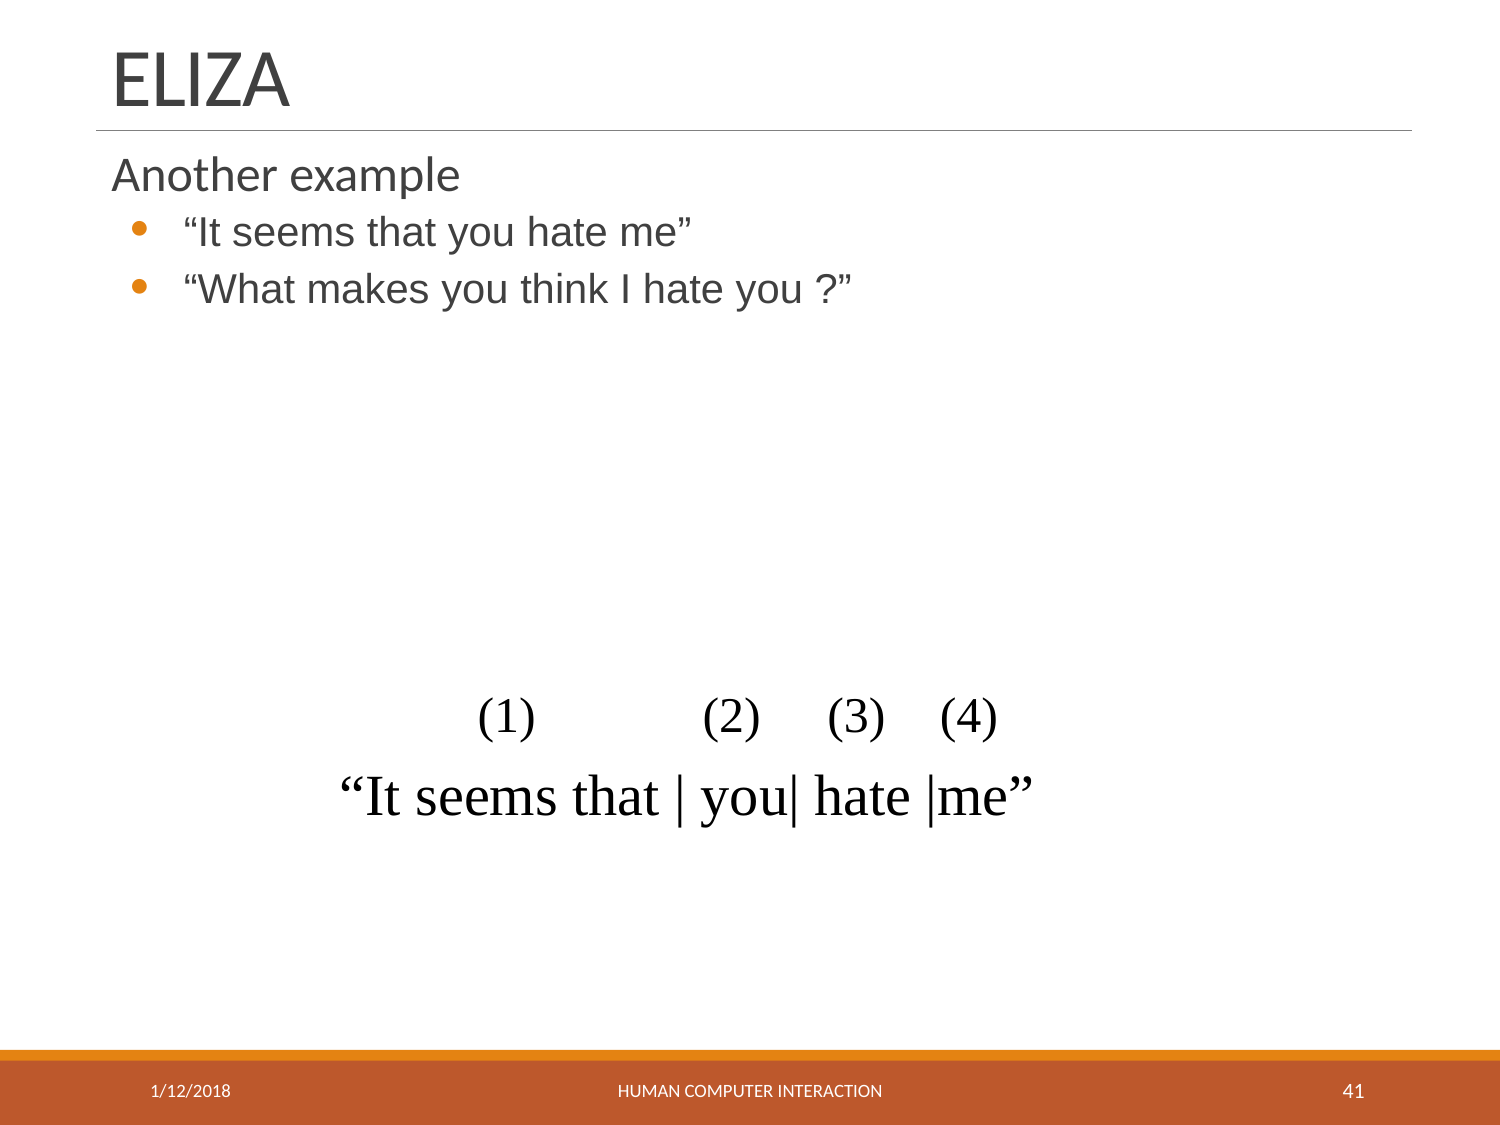

# ELIZA
Another example
“It seems that you hate me”
“What makes you think I hate you ?”

(1)
(2)
(3)
(4)
“It seems that | you| hate |me”
1/12/2018
Human Computer Interaction
41